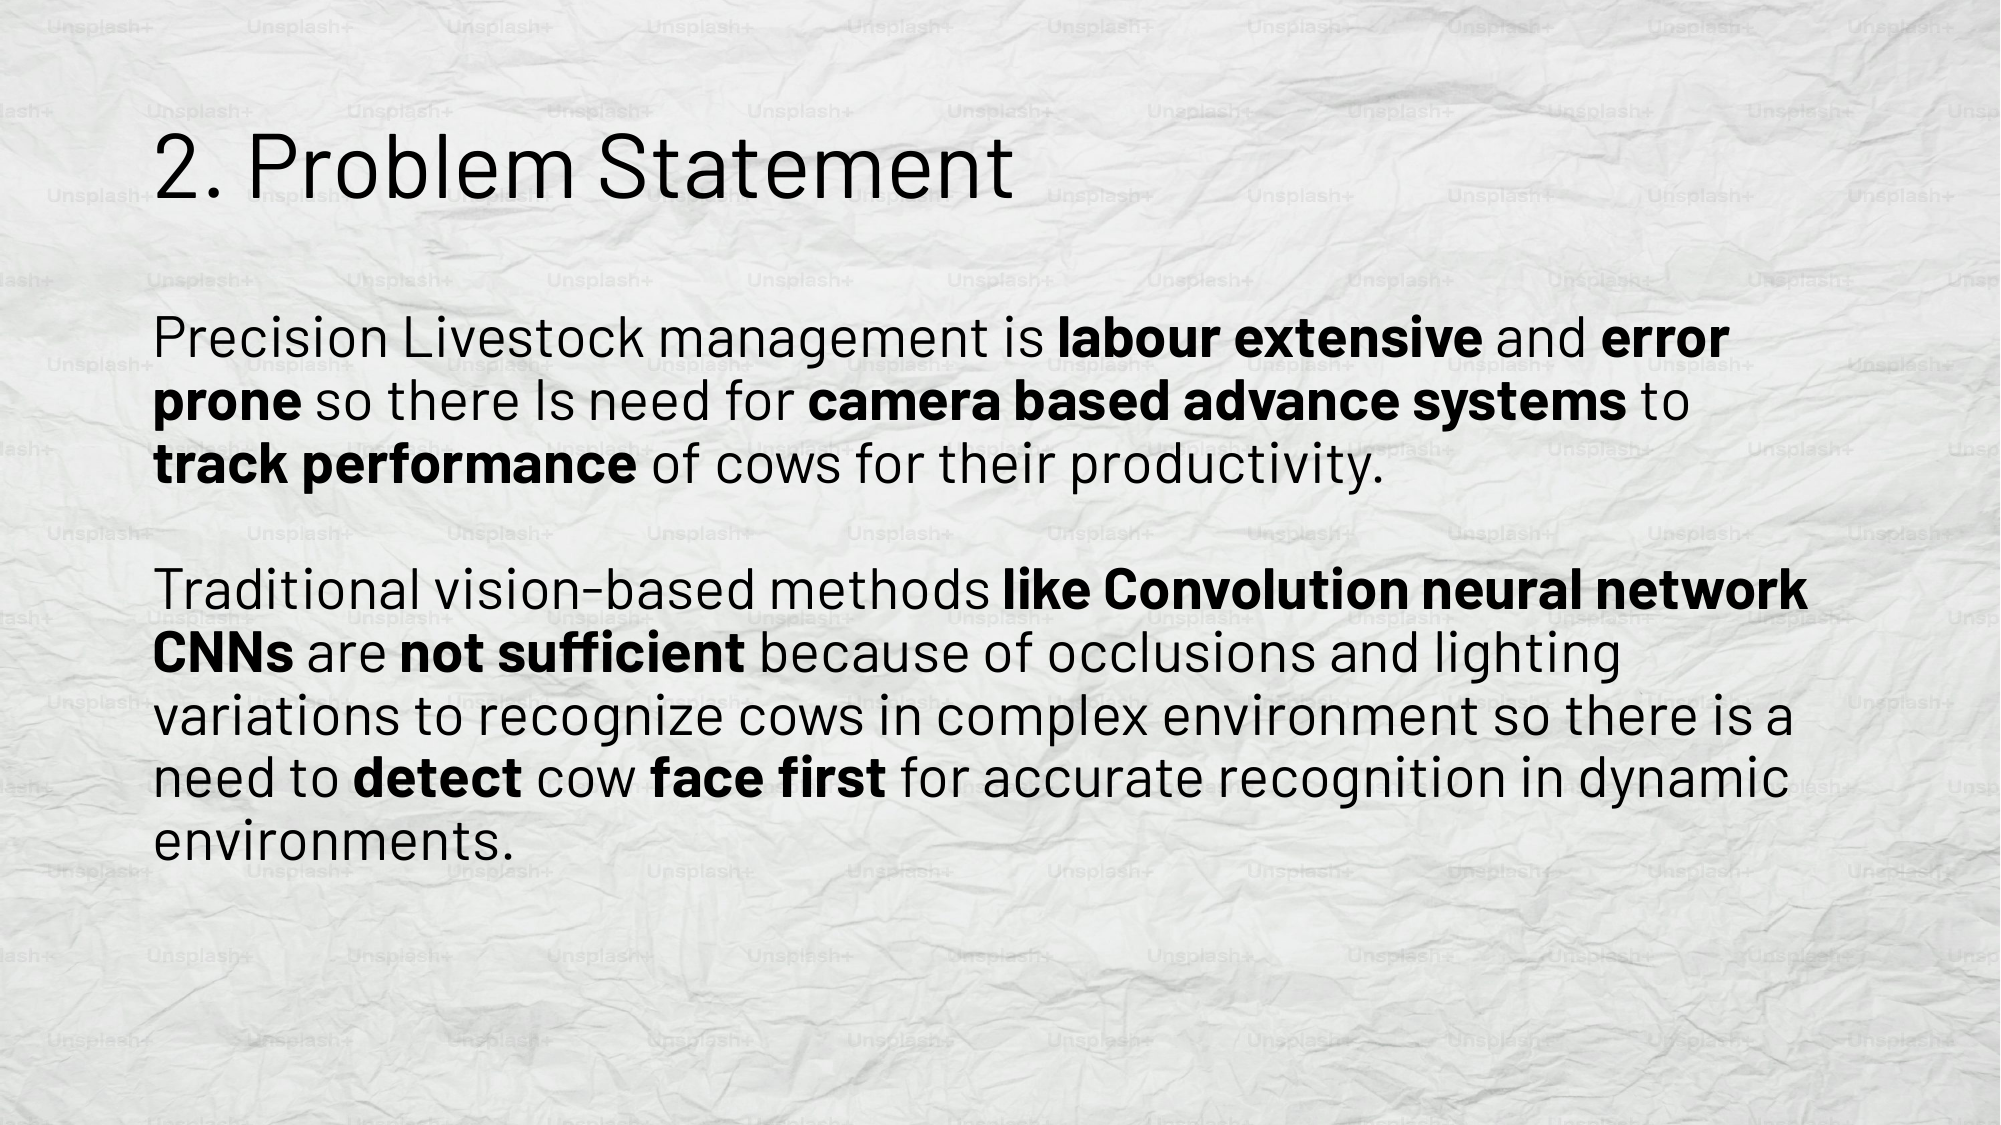

# 2. Problem Statement
Precision Livestock management is labour extensive and error prone so there Is need for camera based advance systems to track performance of cows for their productivity.
Traditional vision-based methods like Convolution neural network CNNs are not sufficient because of occlusions and lighting variations to recognize cows in complex environment so there is a need to detect cow face first for accurate recognition in dynamic environments.